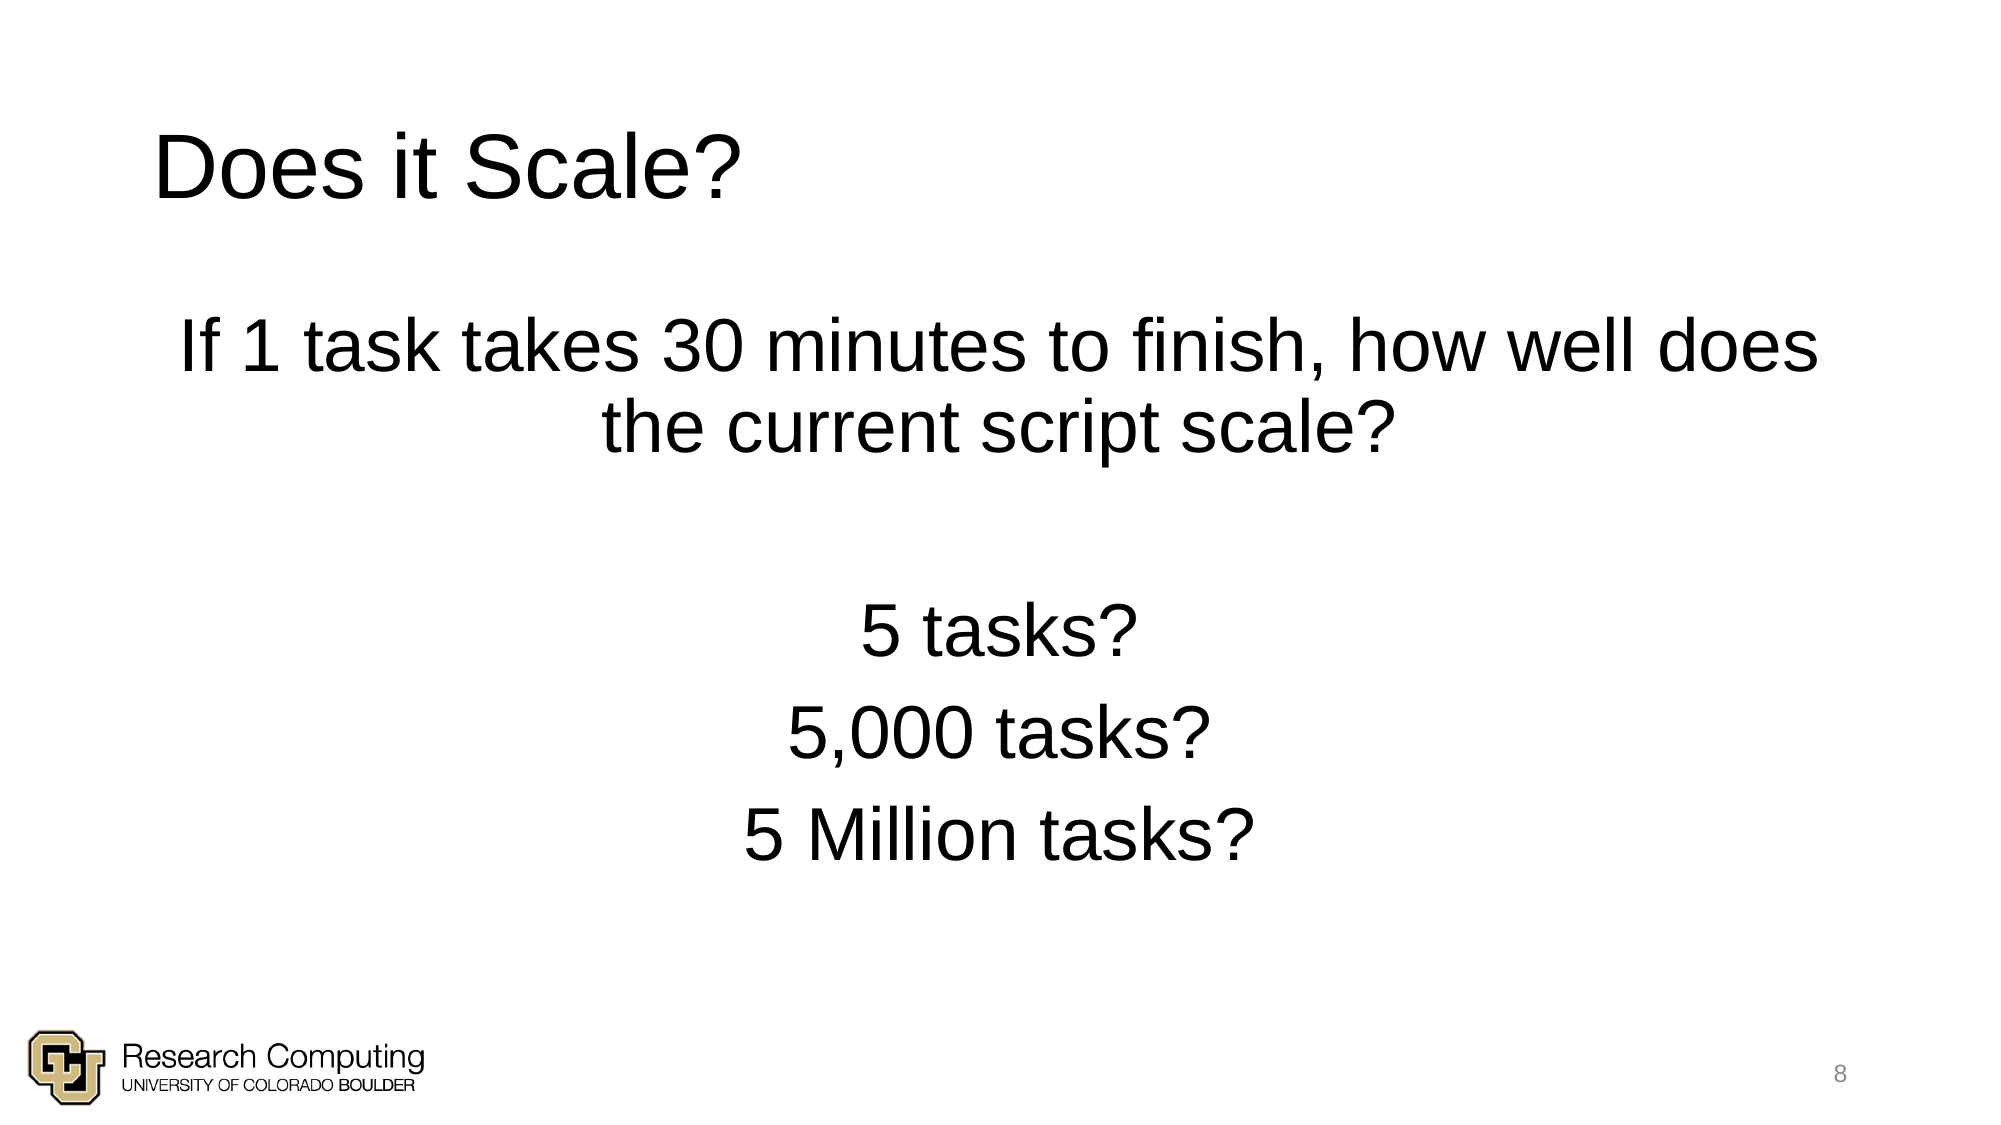

# Does it Scale?
If 1 task takes 30 minutes to finish, how well does the current script scale?

5 tasks?
5,000 tasks?
5 Million tasks?
8